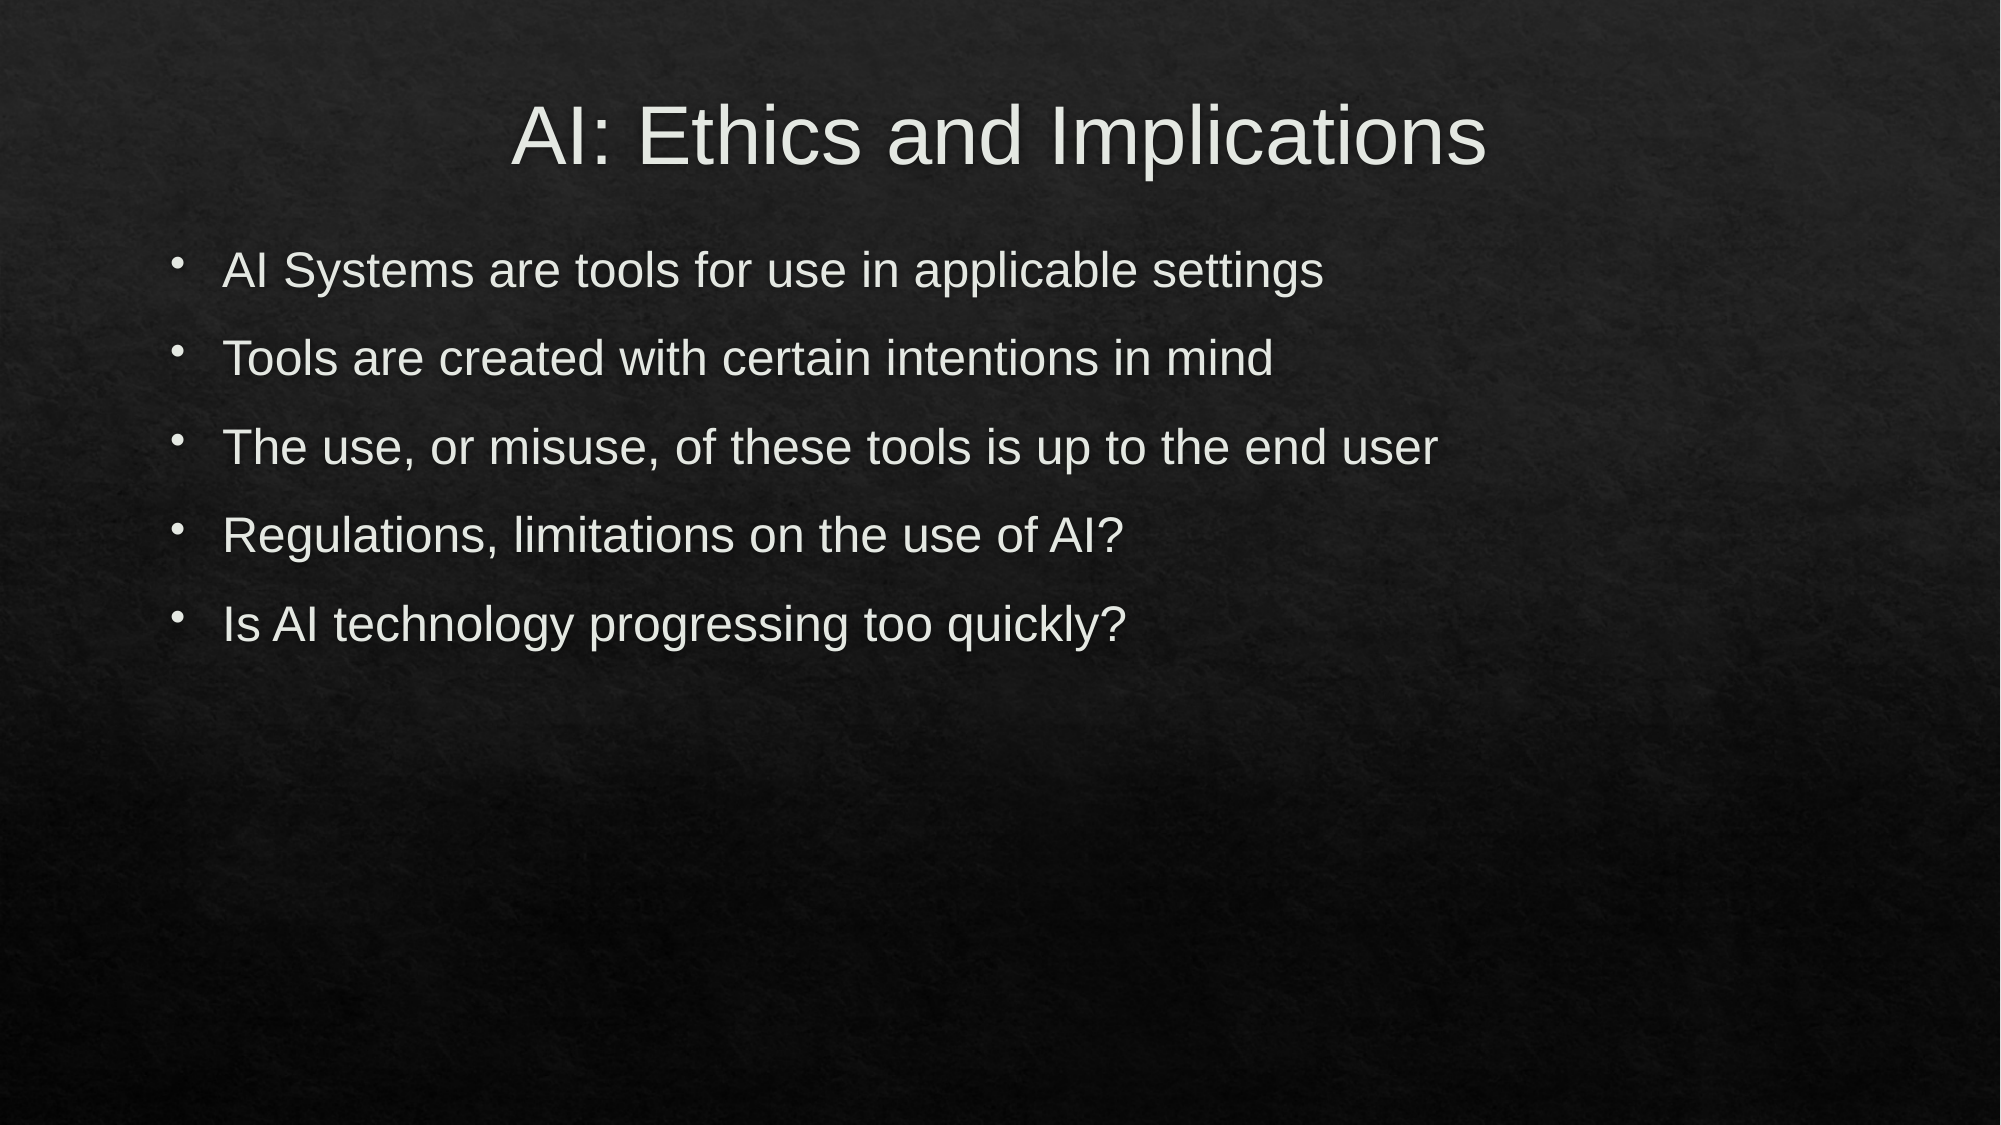

# AI: Ethics and Implications
AI Systems are tools for use in applicable settings
Tools are created with certain intentions in mind
The use, or misuse, of these tools is up to the end user
Regulations, limitations on the use of AI?
Is AI technology progressing too quickly?